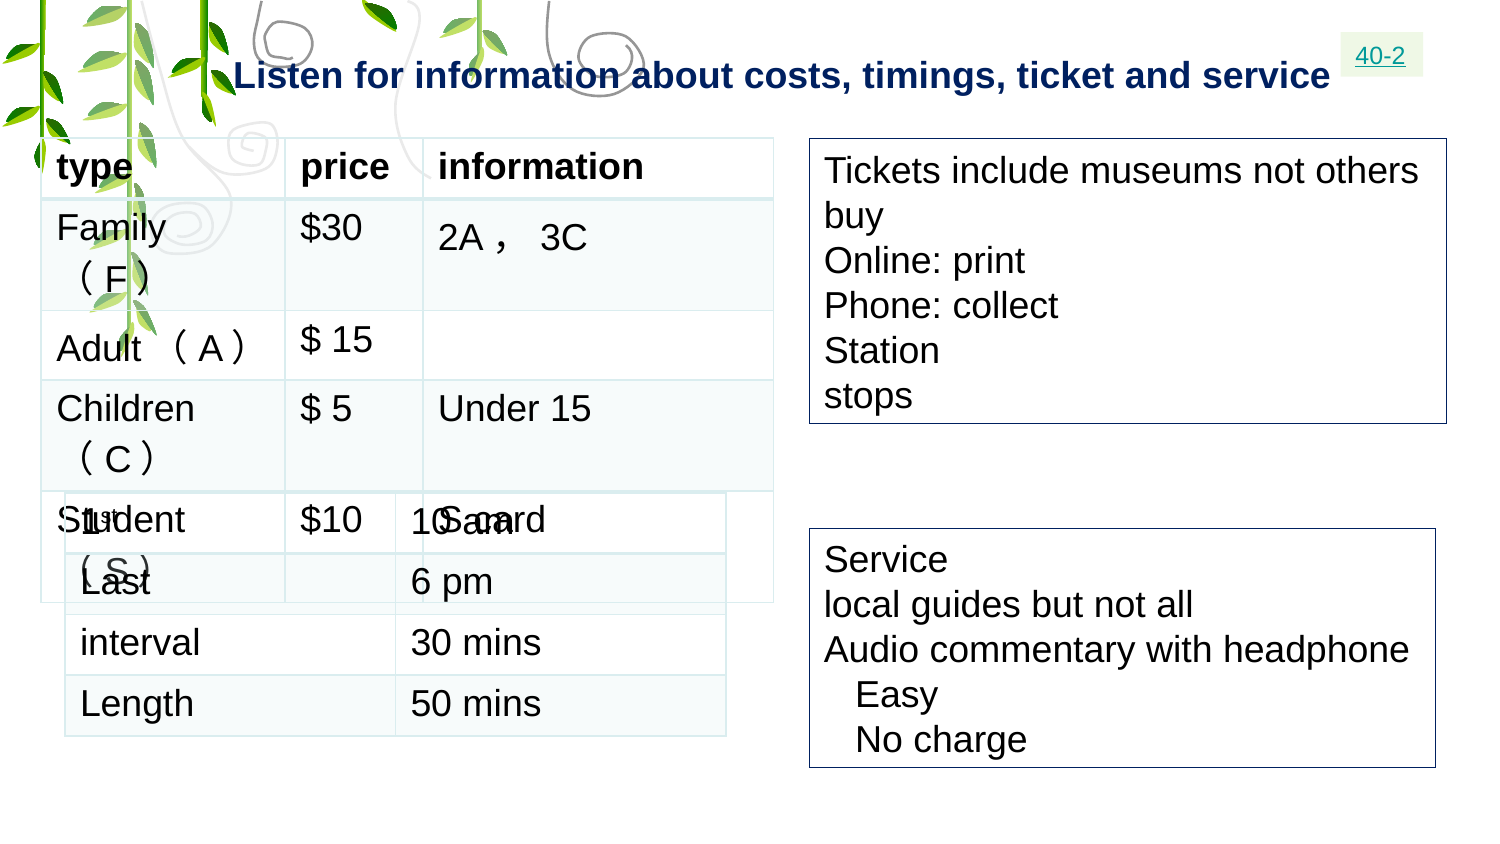

40-2
Listen for information about costs, timings, ticket and service
| type | price | information |
| --- | --- | --- |
| Family （F） | $30 | 2A，3C |
| Adult（A） | $ 15 |  |
| Children（C） | $ 5 | Under 15 |
| Student （S） | $10 | S card |
Tickets include museums not others
buy
Online: print
Phone: collect
Station
stops
| 1st | 10 am |
| --- | --- |
| Last | 6 pm |
| interval | 30 mins |
| Length | 50 mins |
Service
local guides but not all
Audio commentary with headphone
   Easy
   No charge